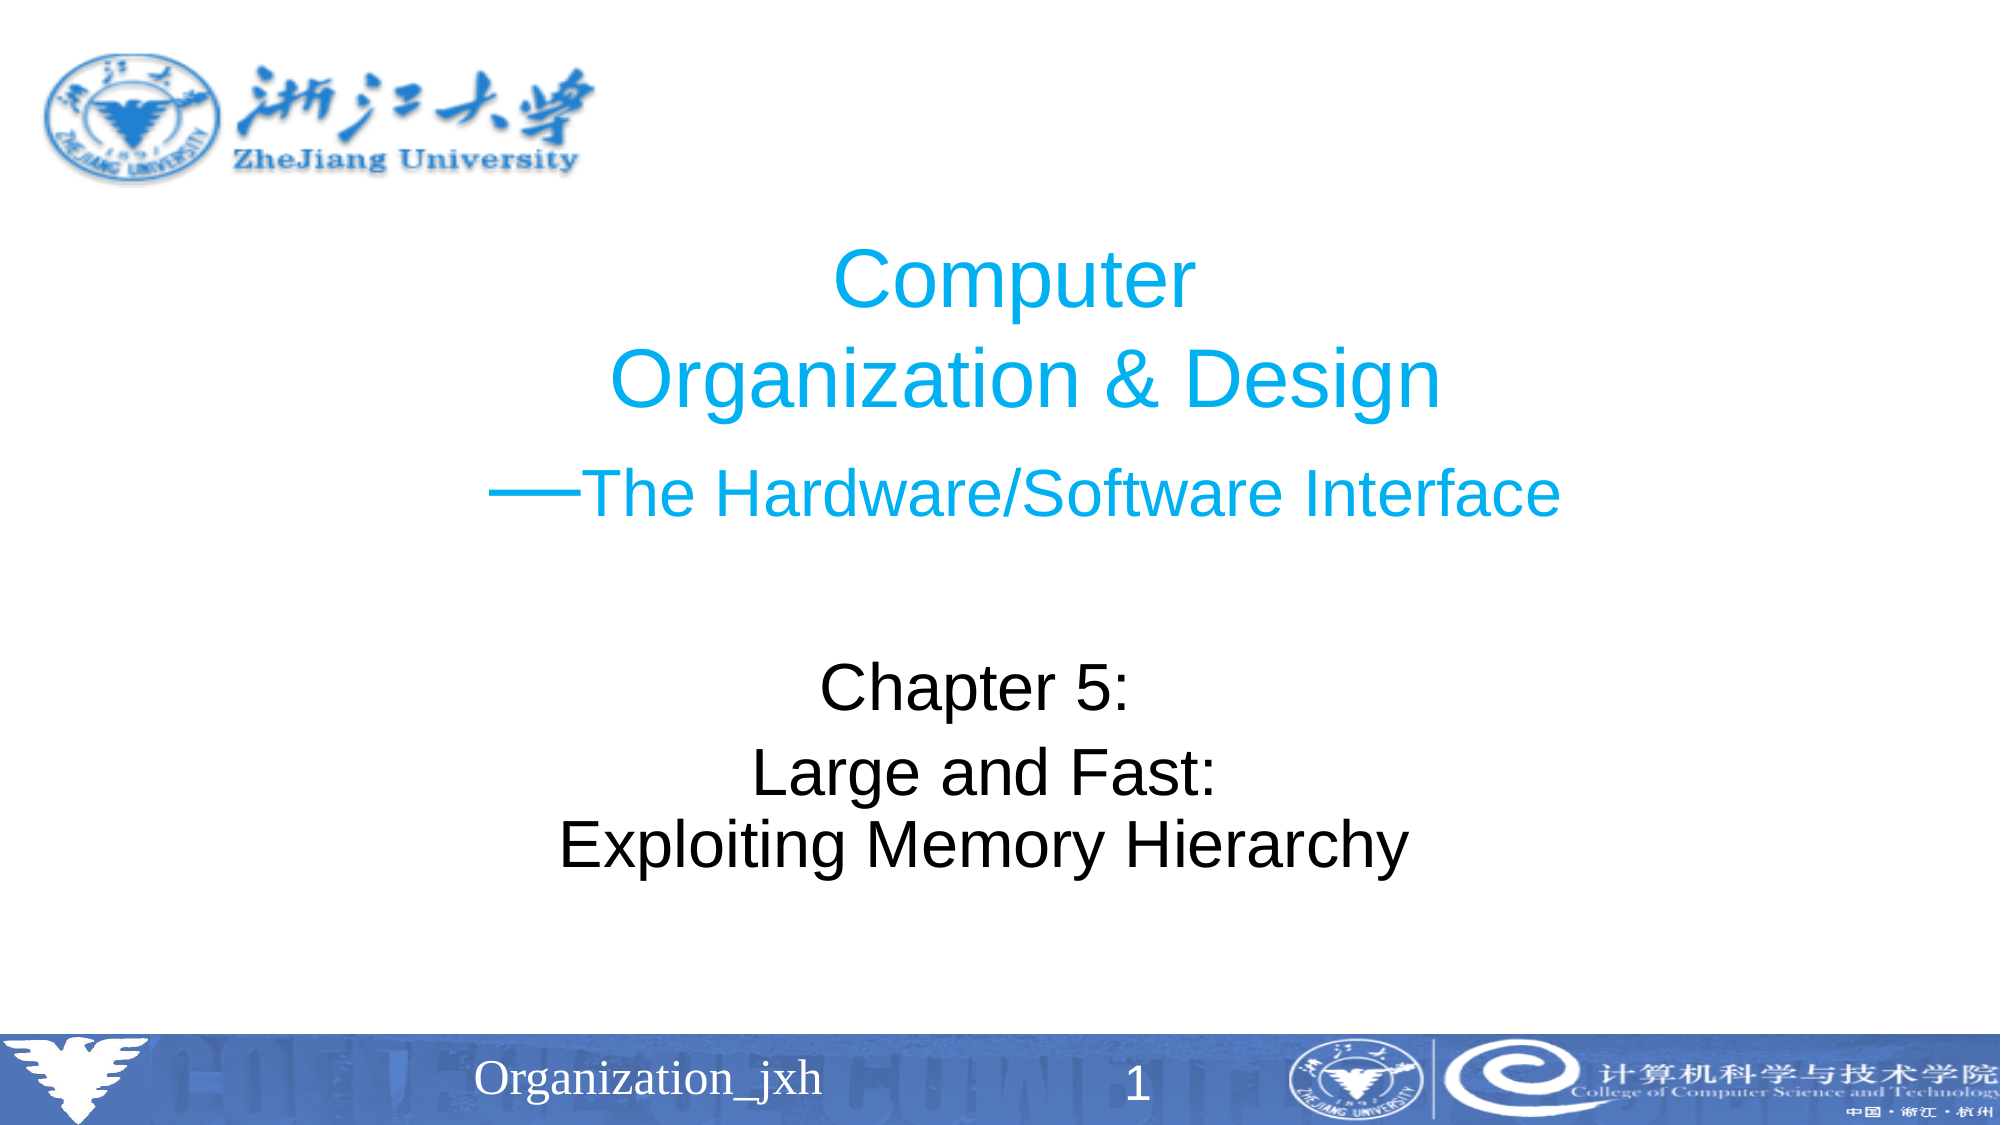

# Computer Organization & Design —The Hardware/Software Interface
Chapter 5:
Large and Fast:
Exploiting Memory Hierarchy